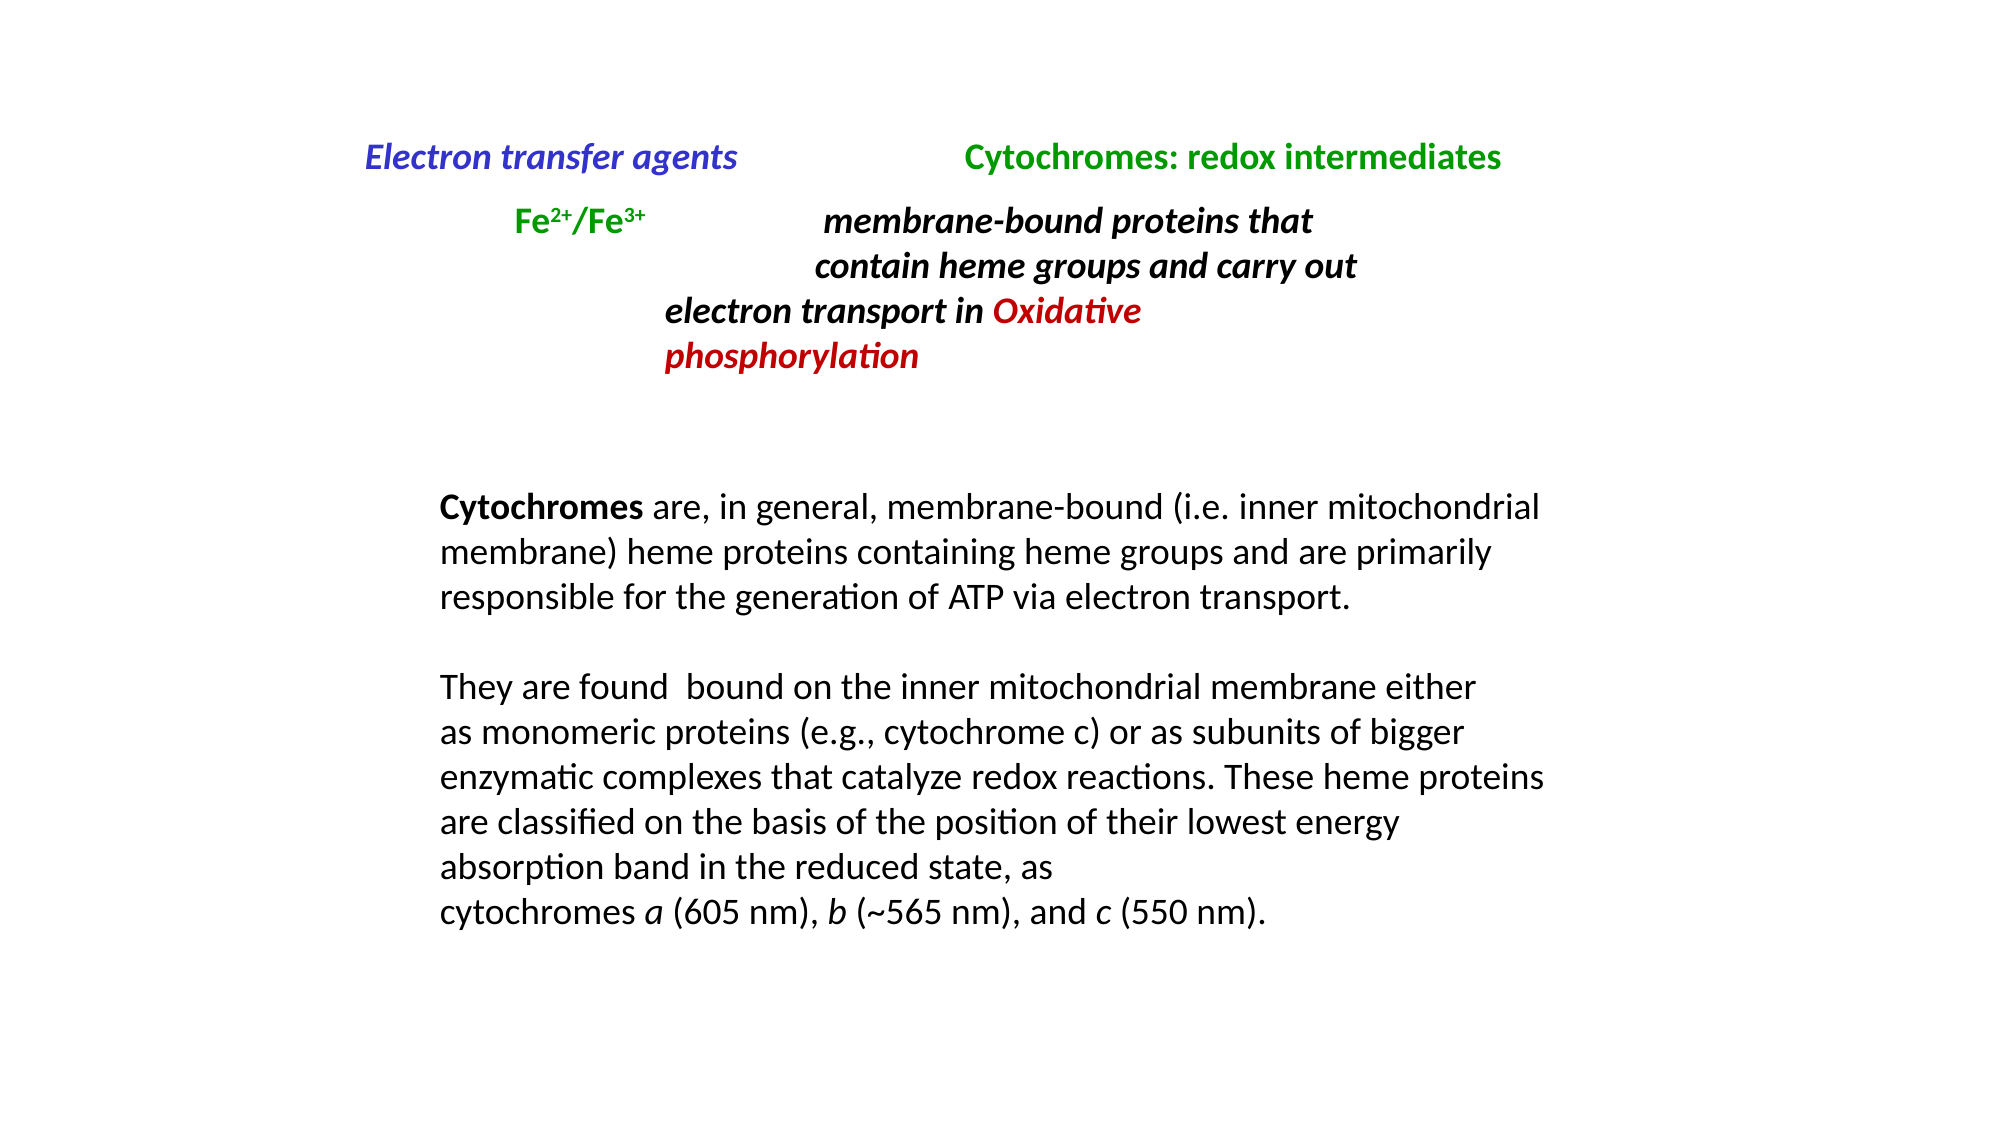

Electron transfer agents		Cytochromes: redox intermediates
	Fe2+/Fe3+		 membrane-bound proteins that 					contain heme groups and carry out 				electron transport in Oxidative 					phosphorylation
Cytochromes are, in general, membrane-bound (i.e. inner mitochondrial membrane) heme proteins containing heme groups and are primarily responsible for the generation of ATP via electron transport.

They are found  bound on the inner mitochondrial membrane either as monomeric proteins (e.g., cytochrome c) or as subunits of bigger enzymatic complexes that catalyze redox reactions. These heme proteins are classified on the basis of the position of their lowest energy absorption band in the reduced state, as cytochromes a (605 nm), b (~565 nm), and c (550 nm).